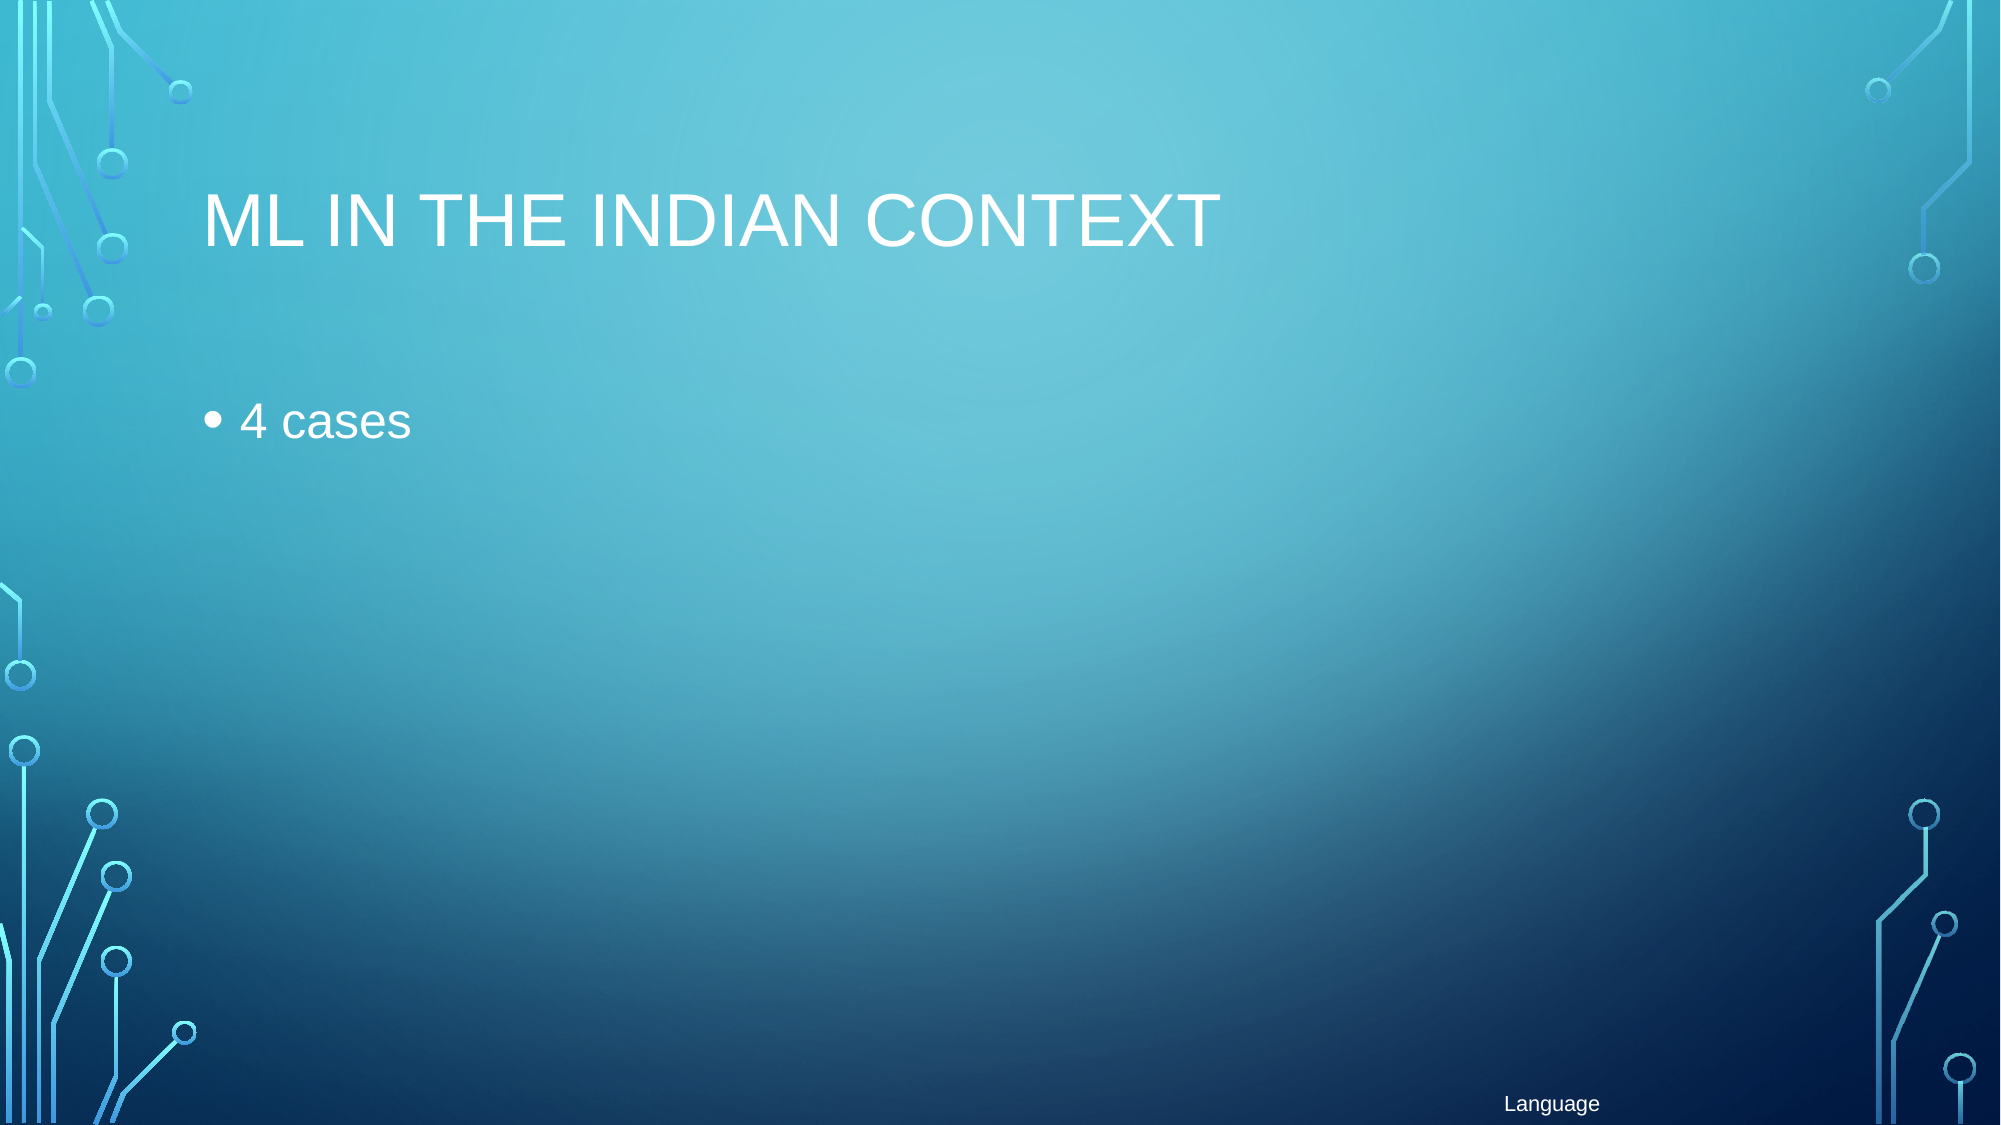

# Ml in the Indian context
4 cases
Language